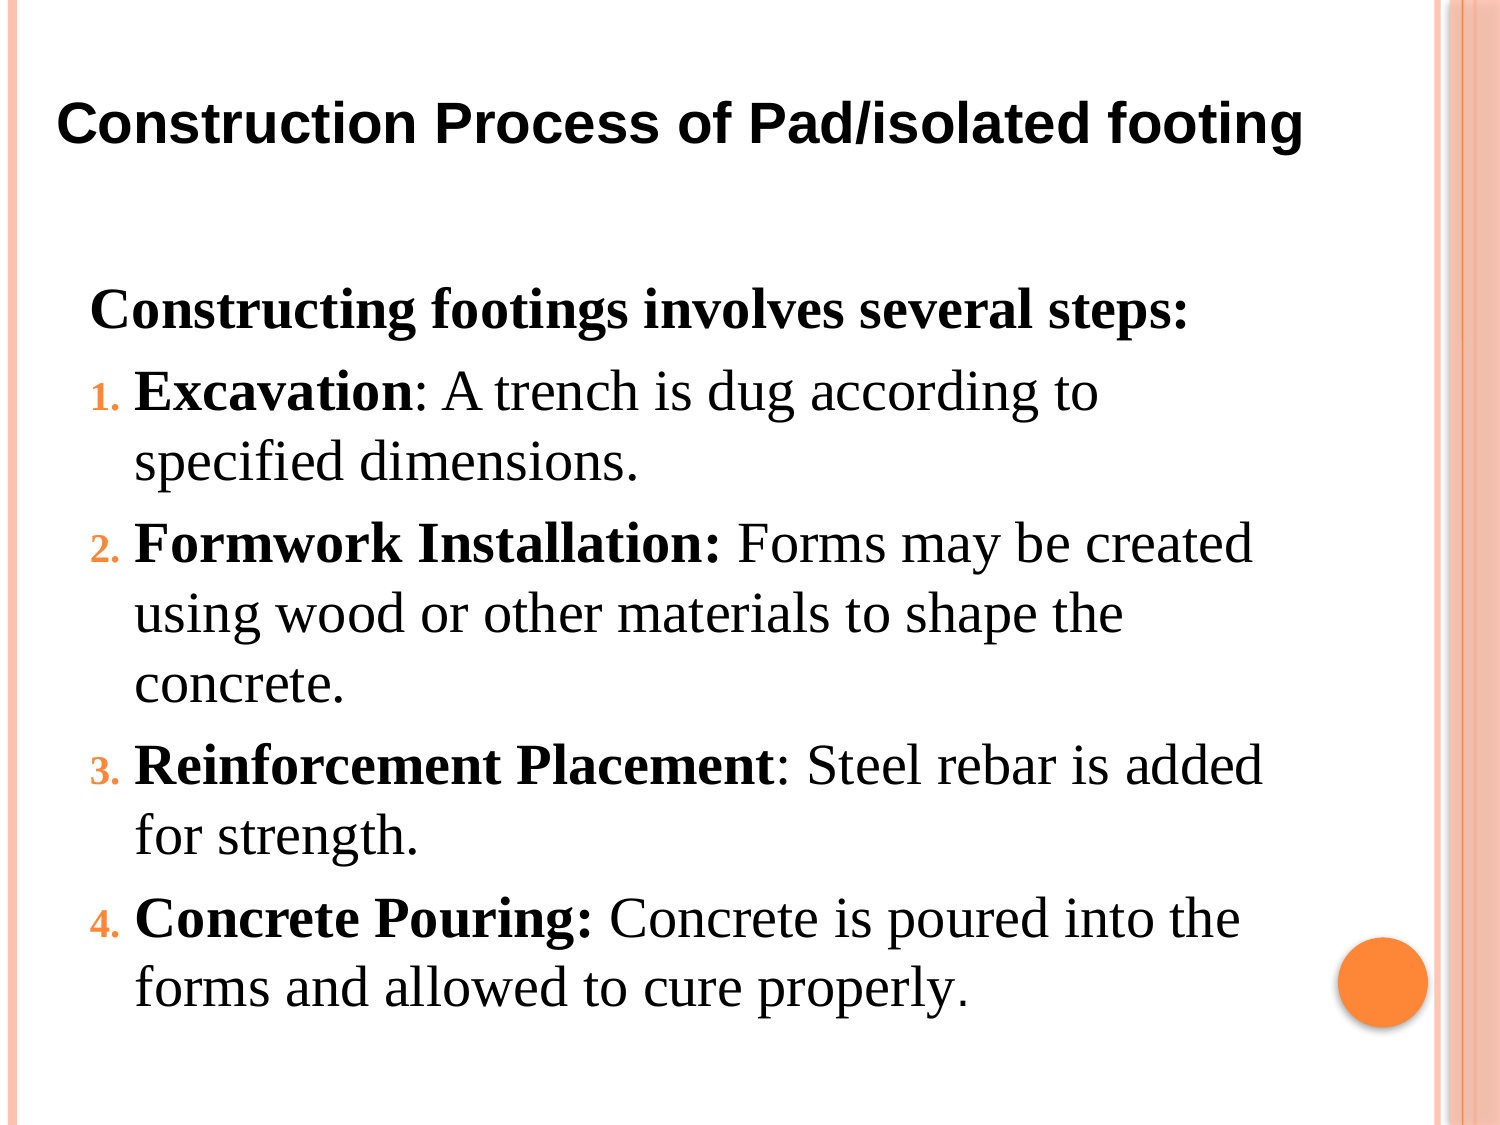

# Construction Process of Pad/isolated footing
Constructing footings involves several steps:
Excavation: A trench is dug according to specified dimensions.
Formwork Installation: Forms may be created using wood or other materials to shape the concrete.
Reinforcement Placement: Steel rebar is added for strength.
Concrete Pouring: Concrete is poured into the forms and allowed to cure properly.